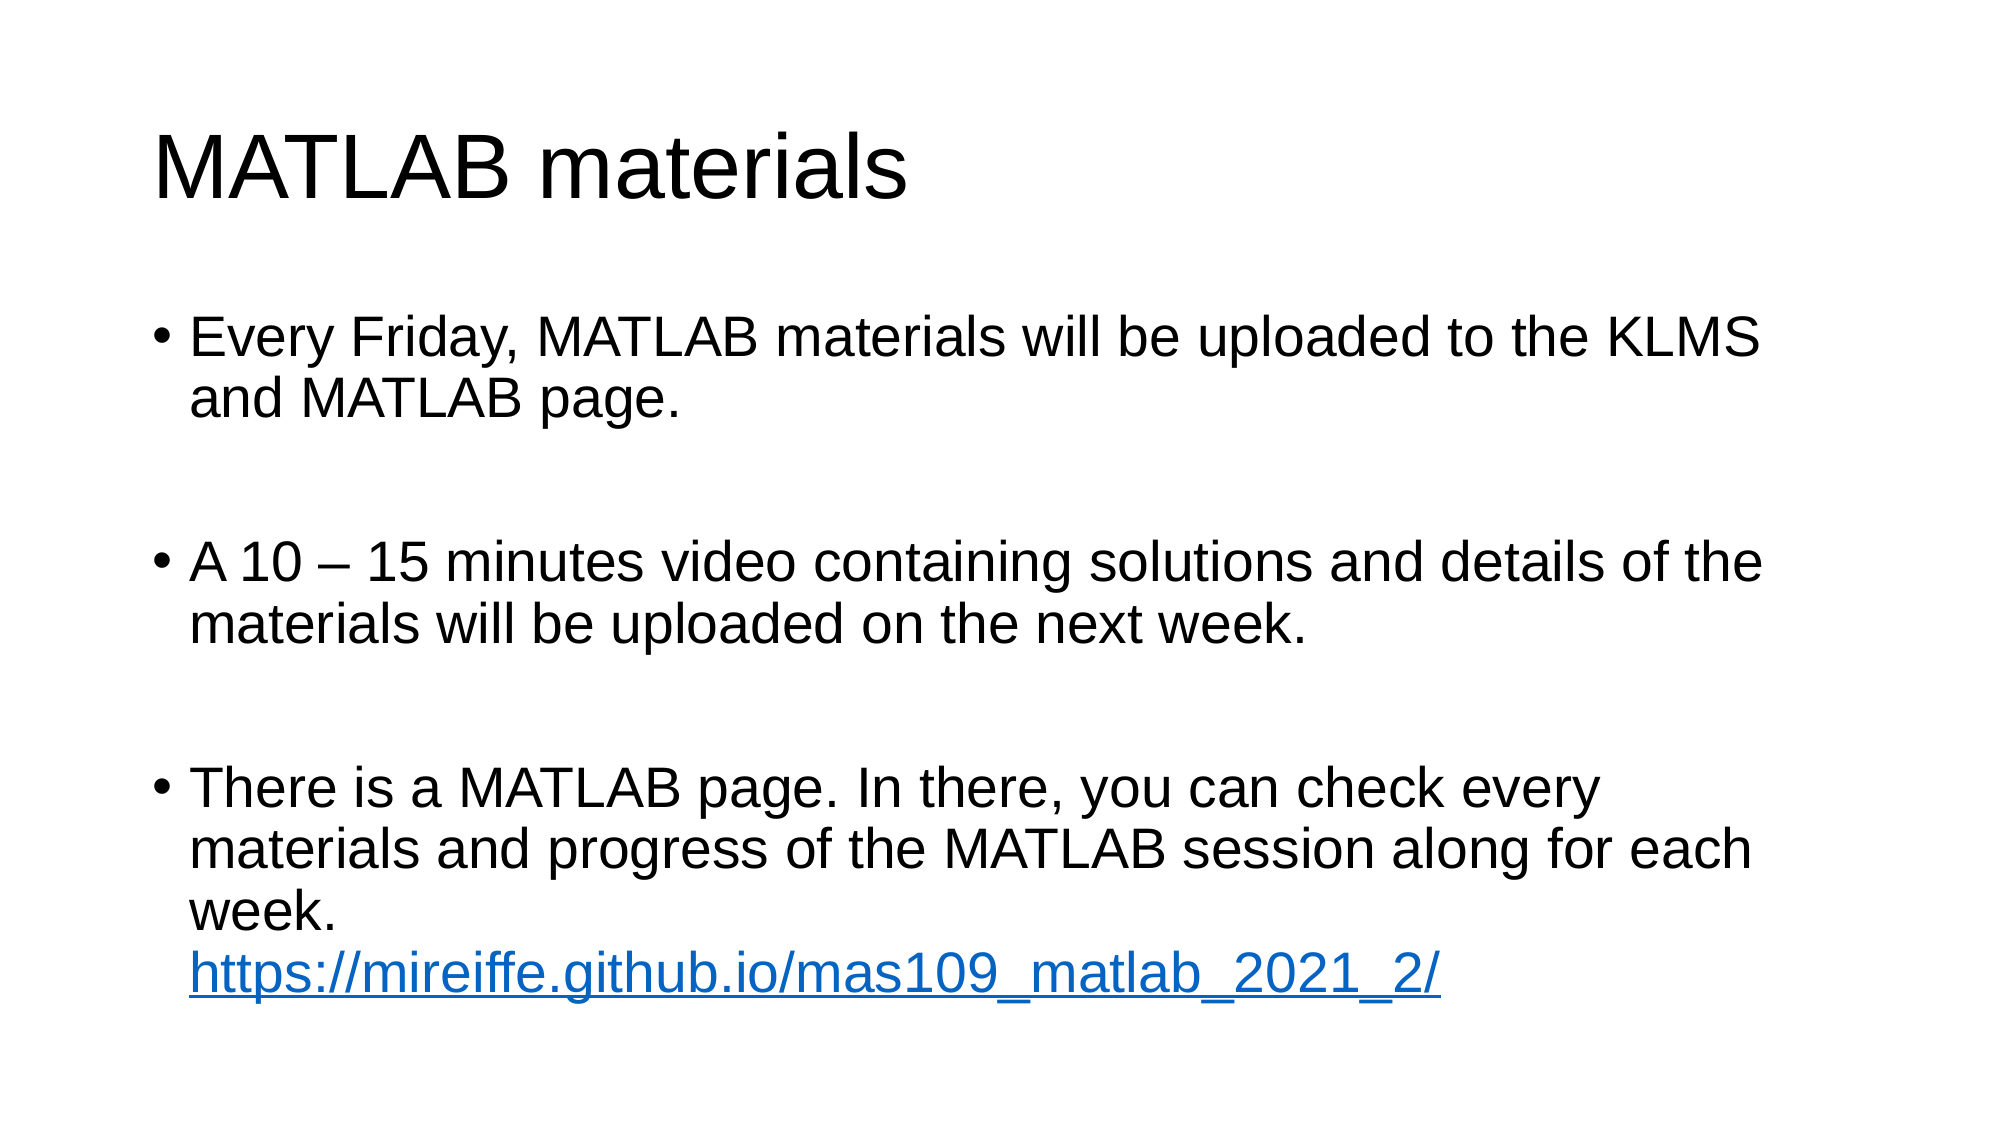

# MATLAB materials
Every Friday, MATLAB materials will be uploaded to the KLMS and MATLAB page.

A 10 – 15 minutes video containing solutions and details of the materials will be uploaded on the next week.

There is a MATLAB page. In there, you can check every materials and progress of the MATLAB session along for each week.
https://mireiffe.github.io/mas109_matlab_2021_2/